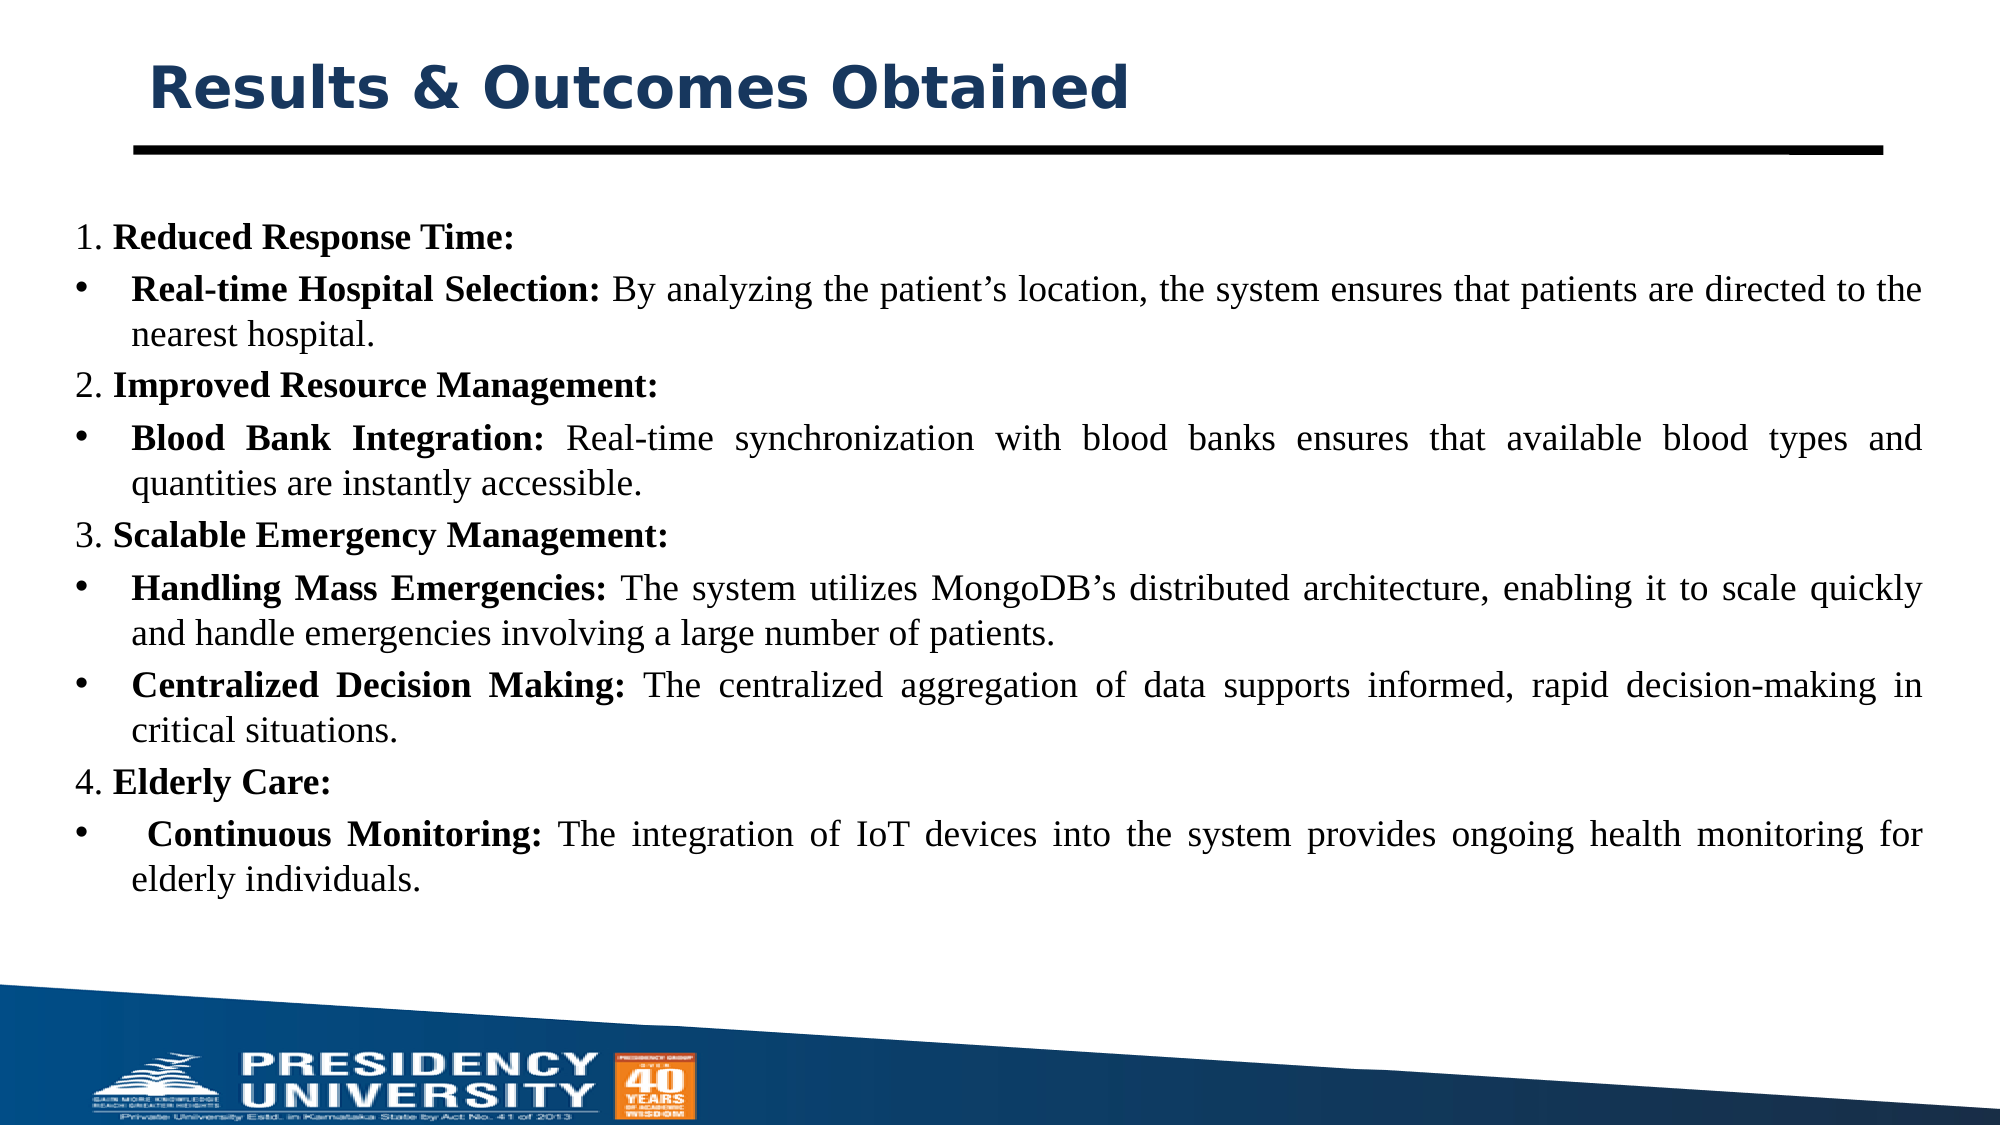

# Results & Outcomes Obtained

1. Reduced Response Time:
Real-time Hospital Selection: By analyzing the patient’s location, the system ensures that patients are directed to the nearest hospital.
2. Improved Resource Management:
Blood Bank Integration: Real-time synchronization with blood banks ensures that available blood types and quantities are instantly accessible.
3. Scalable Emergency Management:
Handling Mass Emergencies: The system utilizes MongoDB’s distributed architecture, enabling it to scale quickly and handle emergencies involving a large number of patients.
Centralized Decision Making: The centralized aggregation of data supports informed, rapid decision-making in critical situations.
4. Elderly Care:
 Continuous Monitoring: The integration of IoT devices into the system provides ongoing health monitoring for elderly individuals.